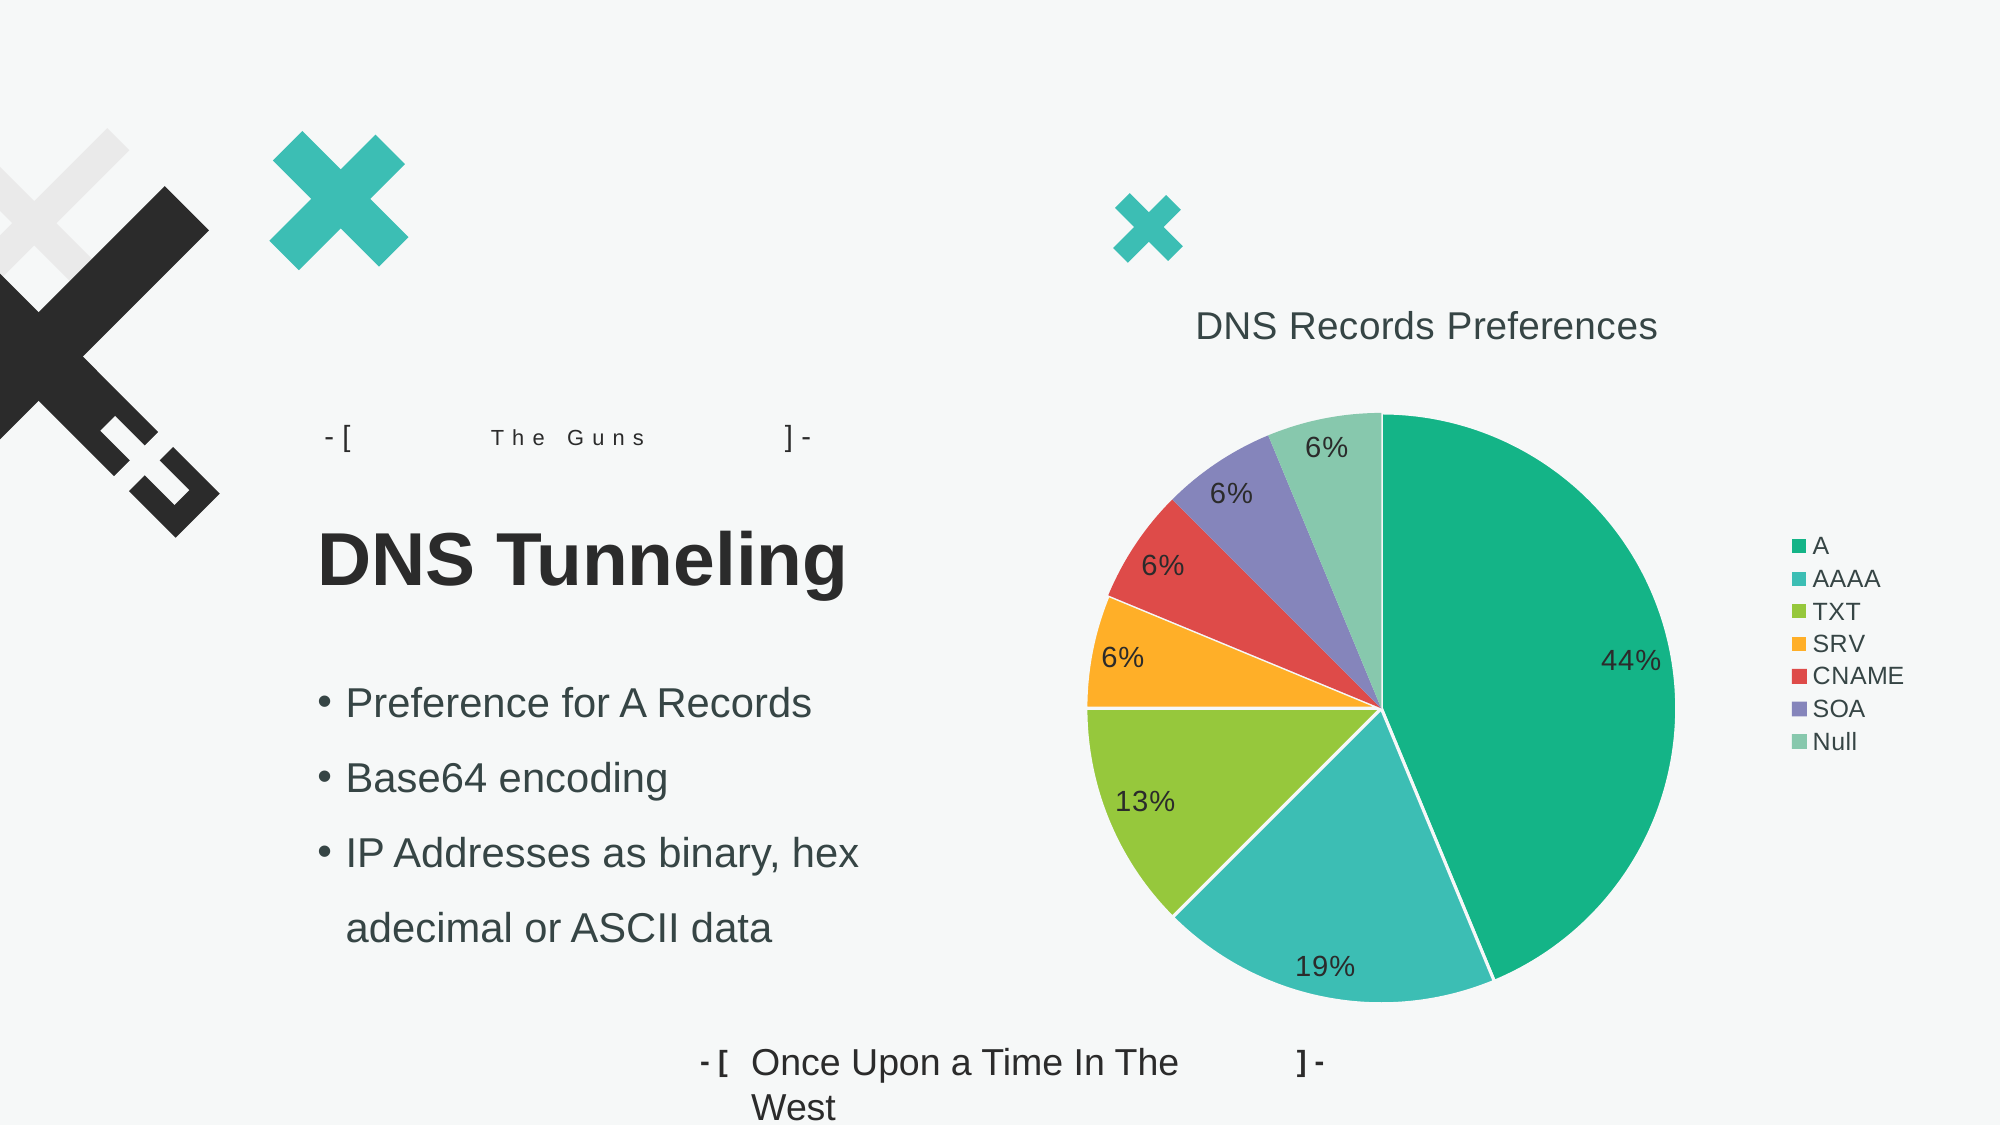

### Chart: DNS Records Preferences

| Category | Sales | Column1 |
|---|---|---|
| A | 7.0 | 37.0 |
| AAAA | 3.0 | 16.0 |
| TXT | 2.0 | 11.0 |
| SRV | 1.0 | 5.0 |
| CNAME | 1.0 | 5.0 |
| SOA | 1.0 | 5.0 |
| Null | 1.0 | 5.0 |
-[
]-
The Guns
DNS Tunneling
Preference for A Records
Base64 encoding
IP Addresses as binary, hex   adecimal or ASCII data